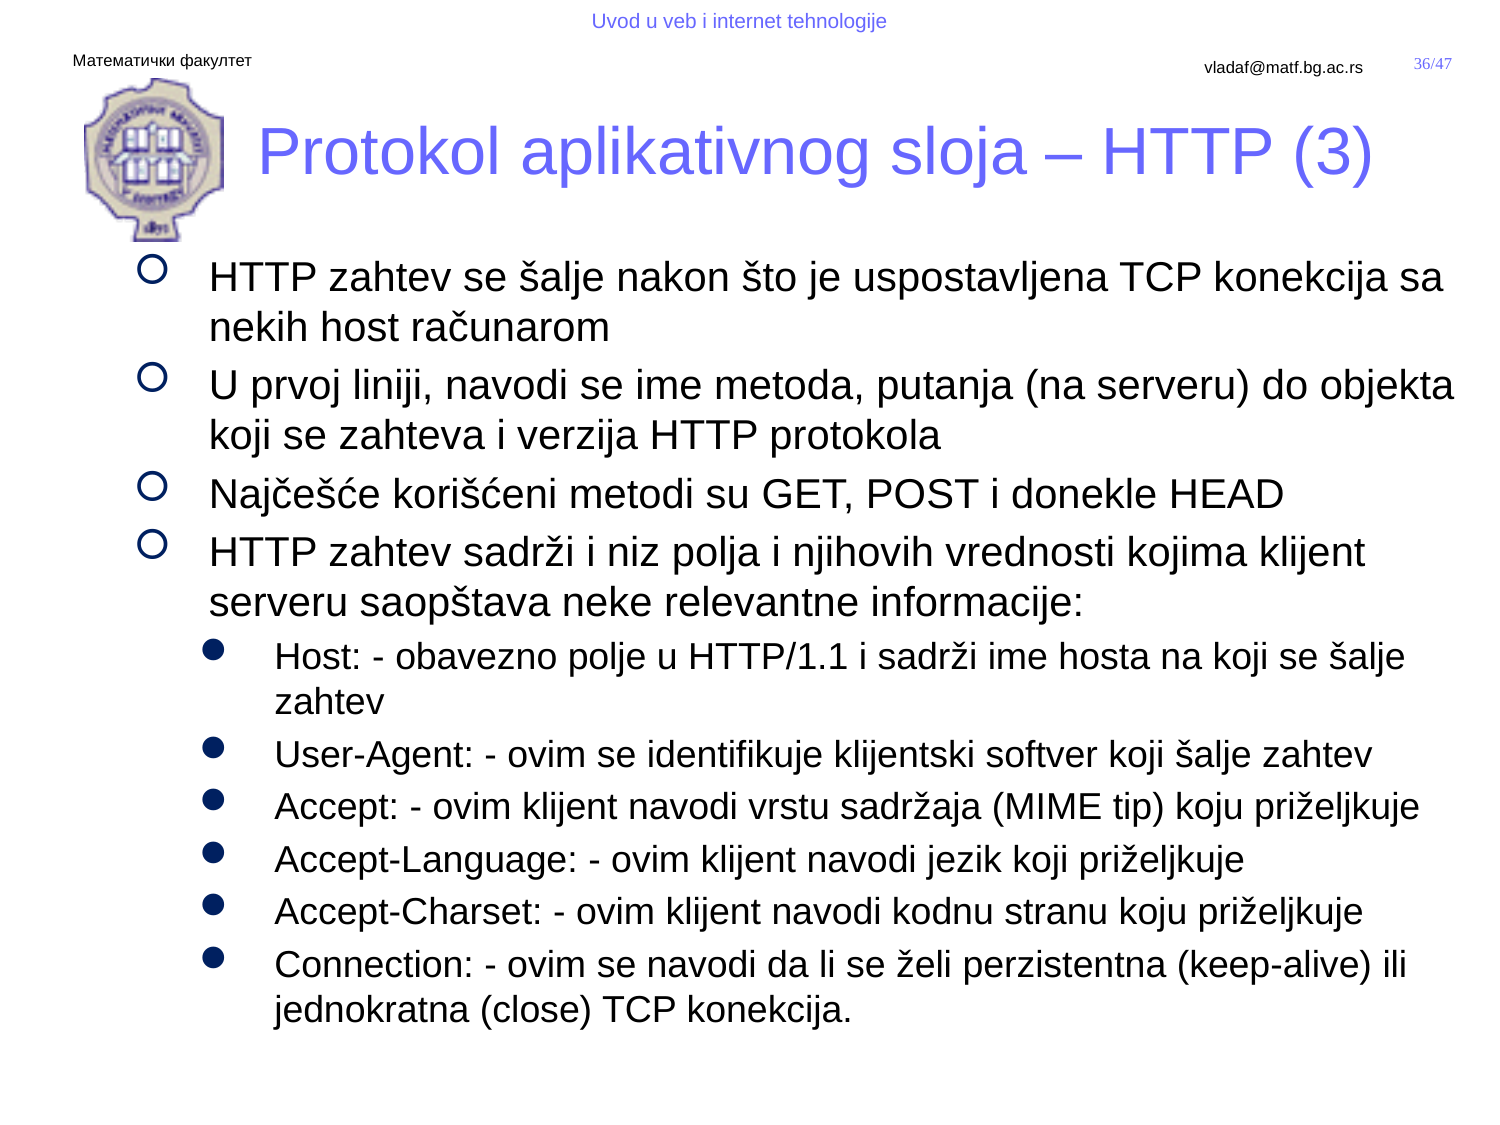

# Protokol aplikativnog sloja – HTTP (3)
HTTP zahtev se šalje nakon što je uspostavljena TCP konekcija sa nekih host računarom
U prvoj liniji, navodi se ime metoda, putanja (na serveru) do objekta koji se zahteva i verzija HTTP protokola
Najčešće korišćeni metodi su GET, POST i donekle HEAD
HTTP zahtev sadrži i niz polja i njihovih vrednosti kojima klijent serveru saopštava neke relevantne informacije:
Host: - obavezno polje u HTTP/1.1 i sadrži ime hosta na koji se šalje zahtev
User-Agent: - ovim se identifikuje klijentski softver koji šalje zahtev
Accept: - ovim klijent navodi vrstu sadržaja (MIME tip) koju priželjkuje
Accept-Language: - ovim klijent navodi jezik koji priželjkuje
Accept-Charset: - ovim klijent navodi kodnu stranu koju priželjkuje
Connection: - ovim se navodi da li se želi perzistentna (keep-alive) ili jednokratna (close) TCP konekcija.